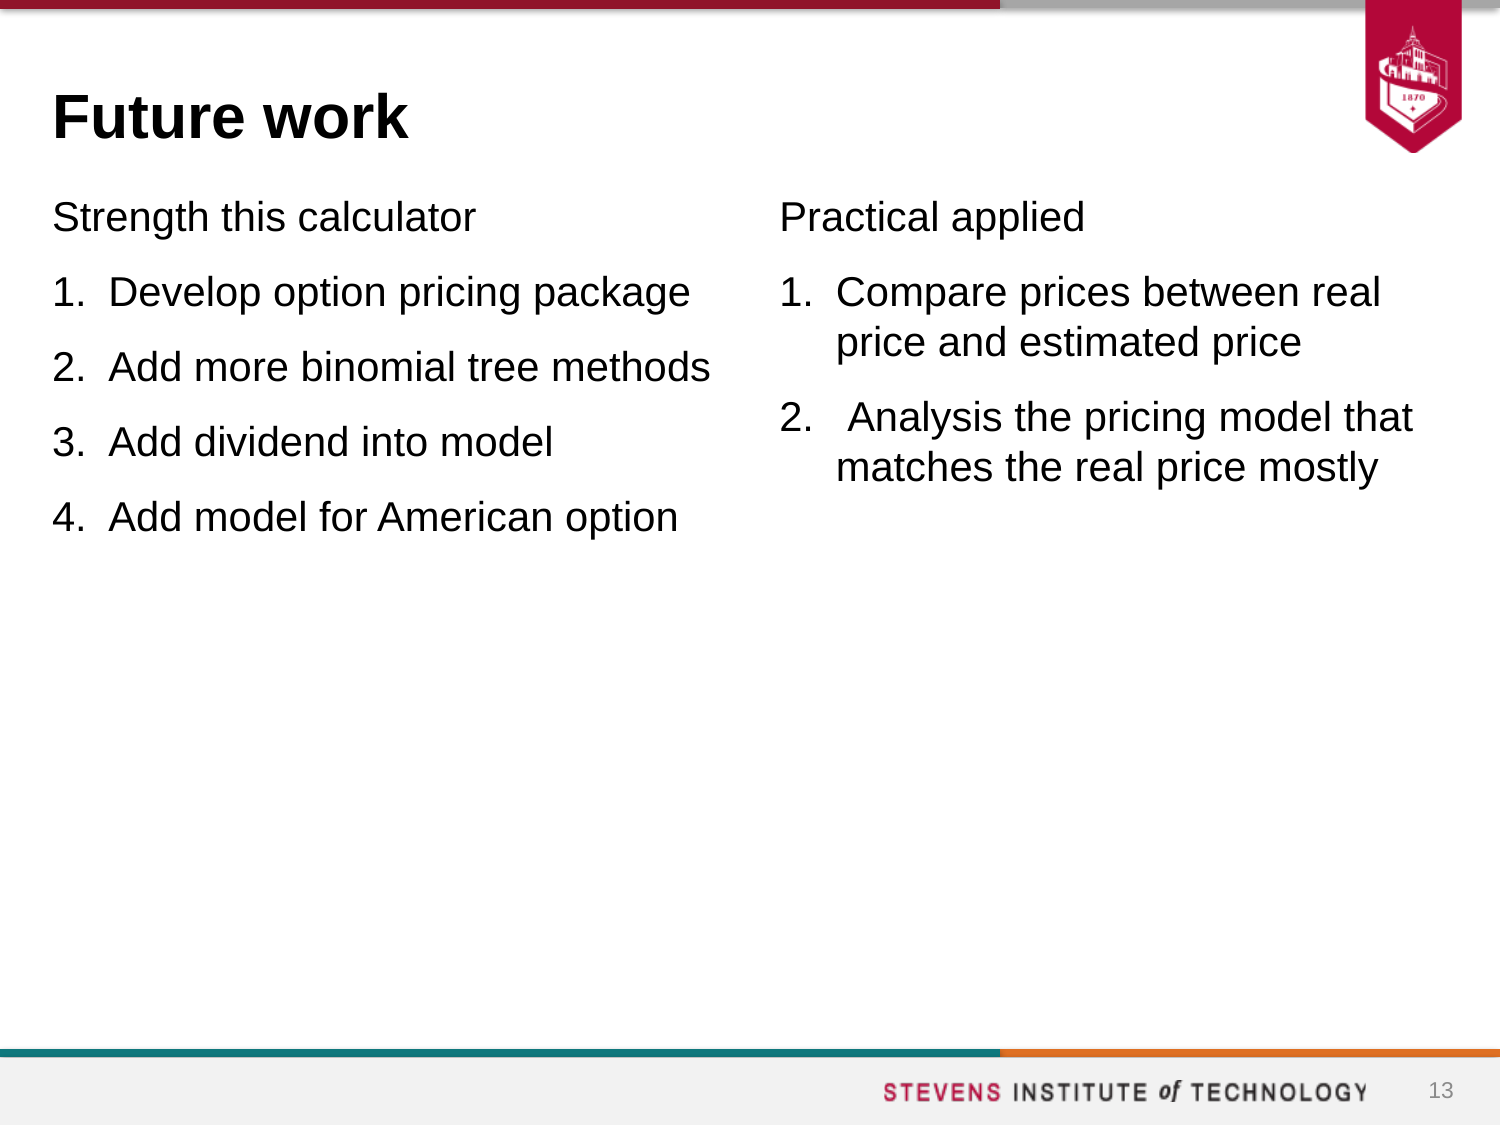

# Future work
Strength this calculator
Develop option pricing package
Add more binomial tree methods
Add dividend into model
Add model for American option
Practical applied
Compare prices between real price and estimated price
 Analysis the pricing model that matches the real price mostly

13